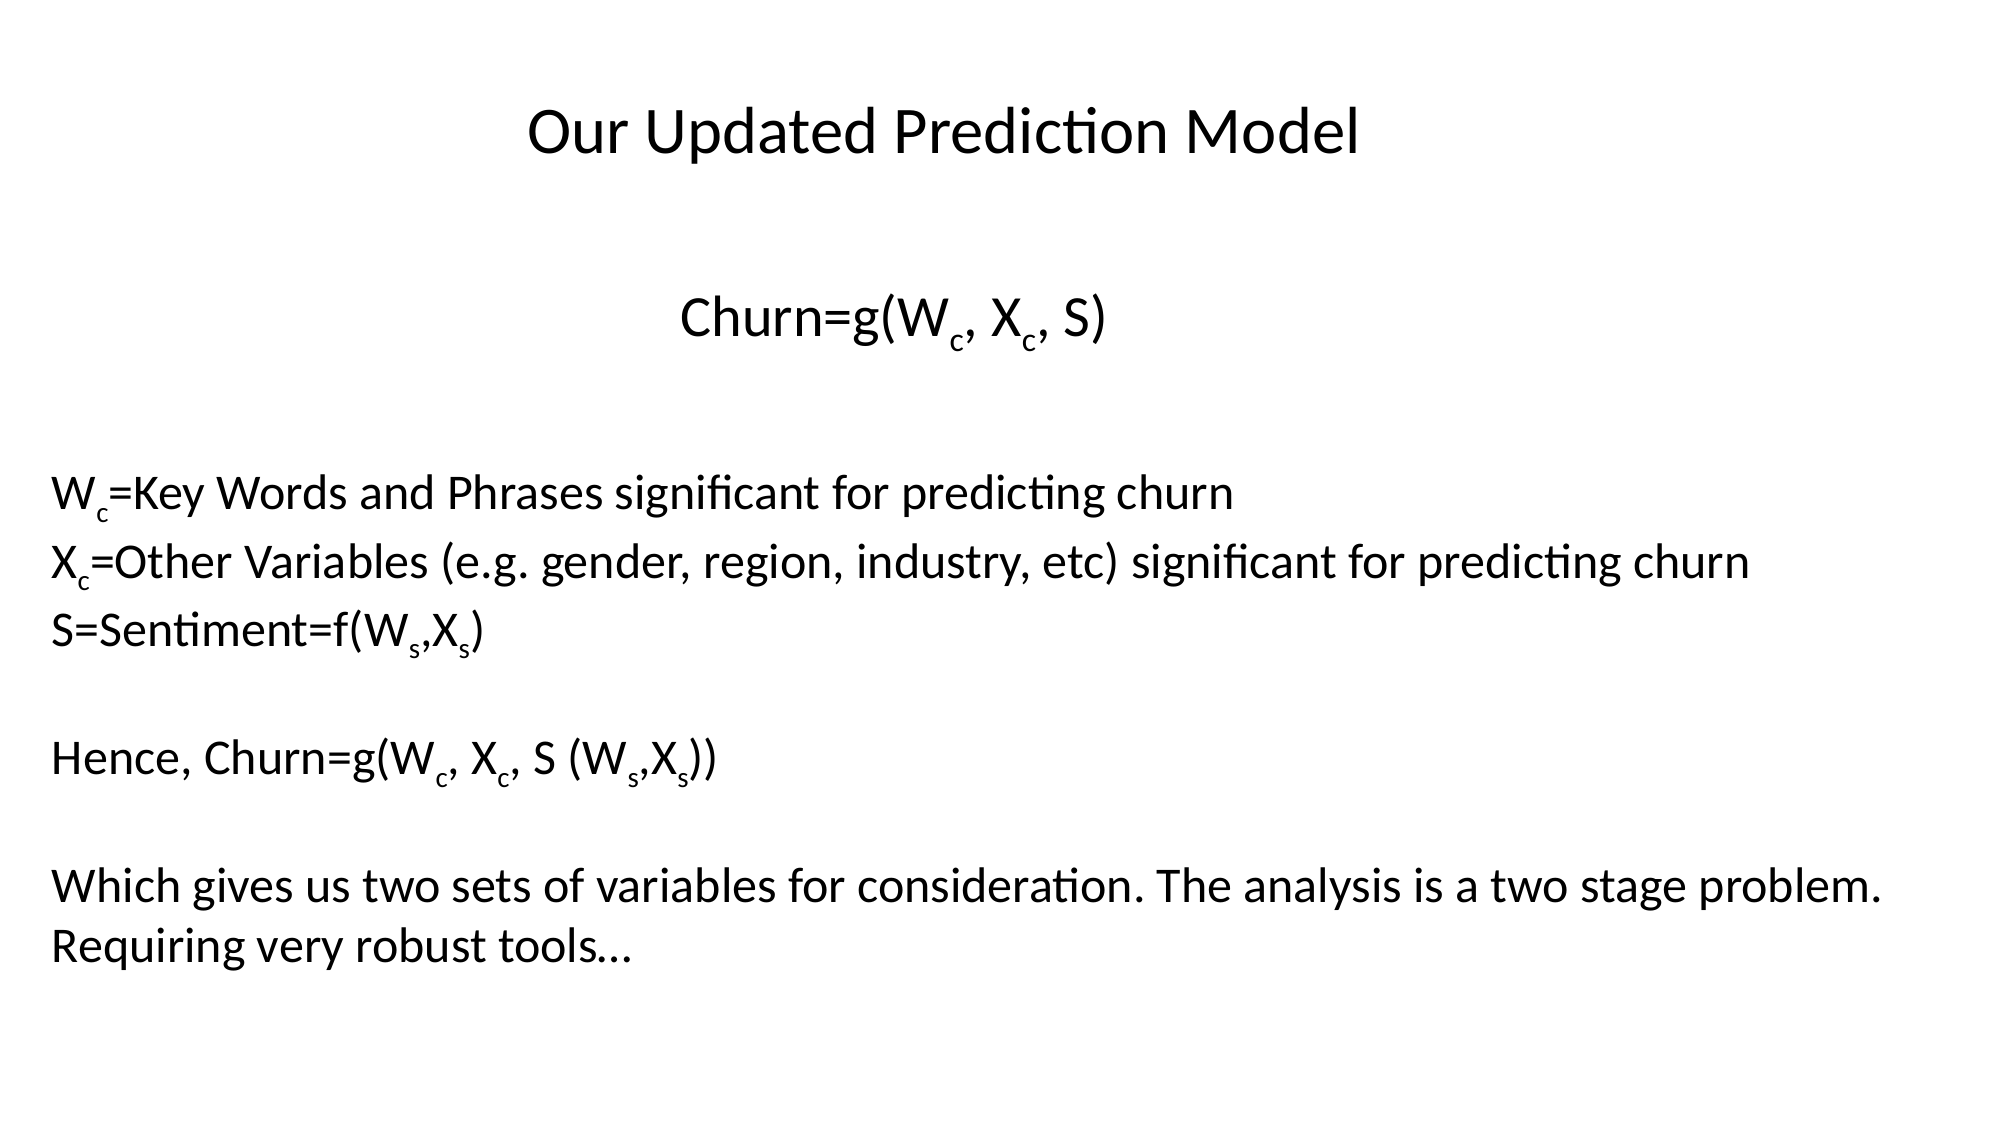

Our Updated Prediction Model
Churn=g(Wc, Xc, S)
Wc=Key Words and Phrases significant for predicting churn
Xc=Other Variables (e.g. gender, region, industry, etc) significant for predicting churn
S=Sentiment=f(Ws,Xs)

Hence, Churn=g(Wc, Xc, S (Ws,Xs))

Which gives us two sets of variables for consideration. The analysis is a two stage problem. Requiring very robust tools…